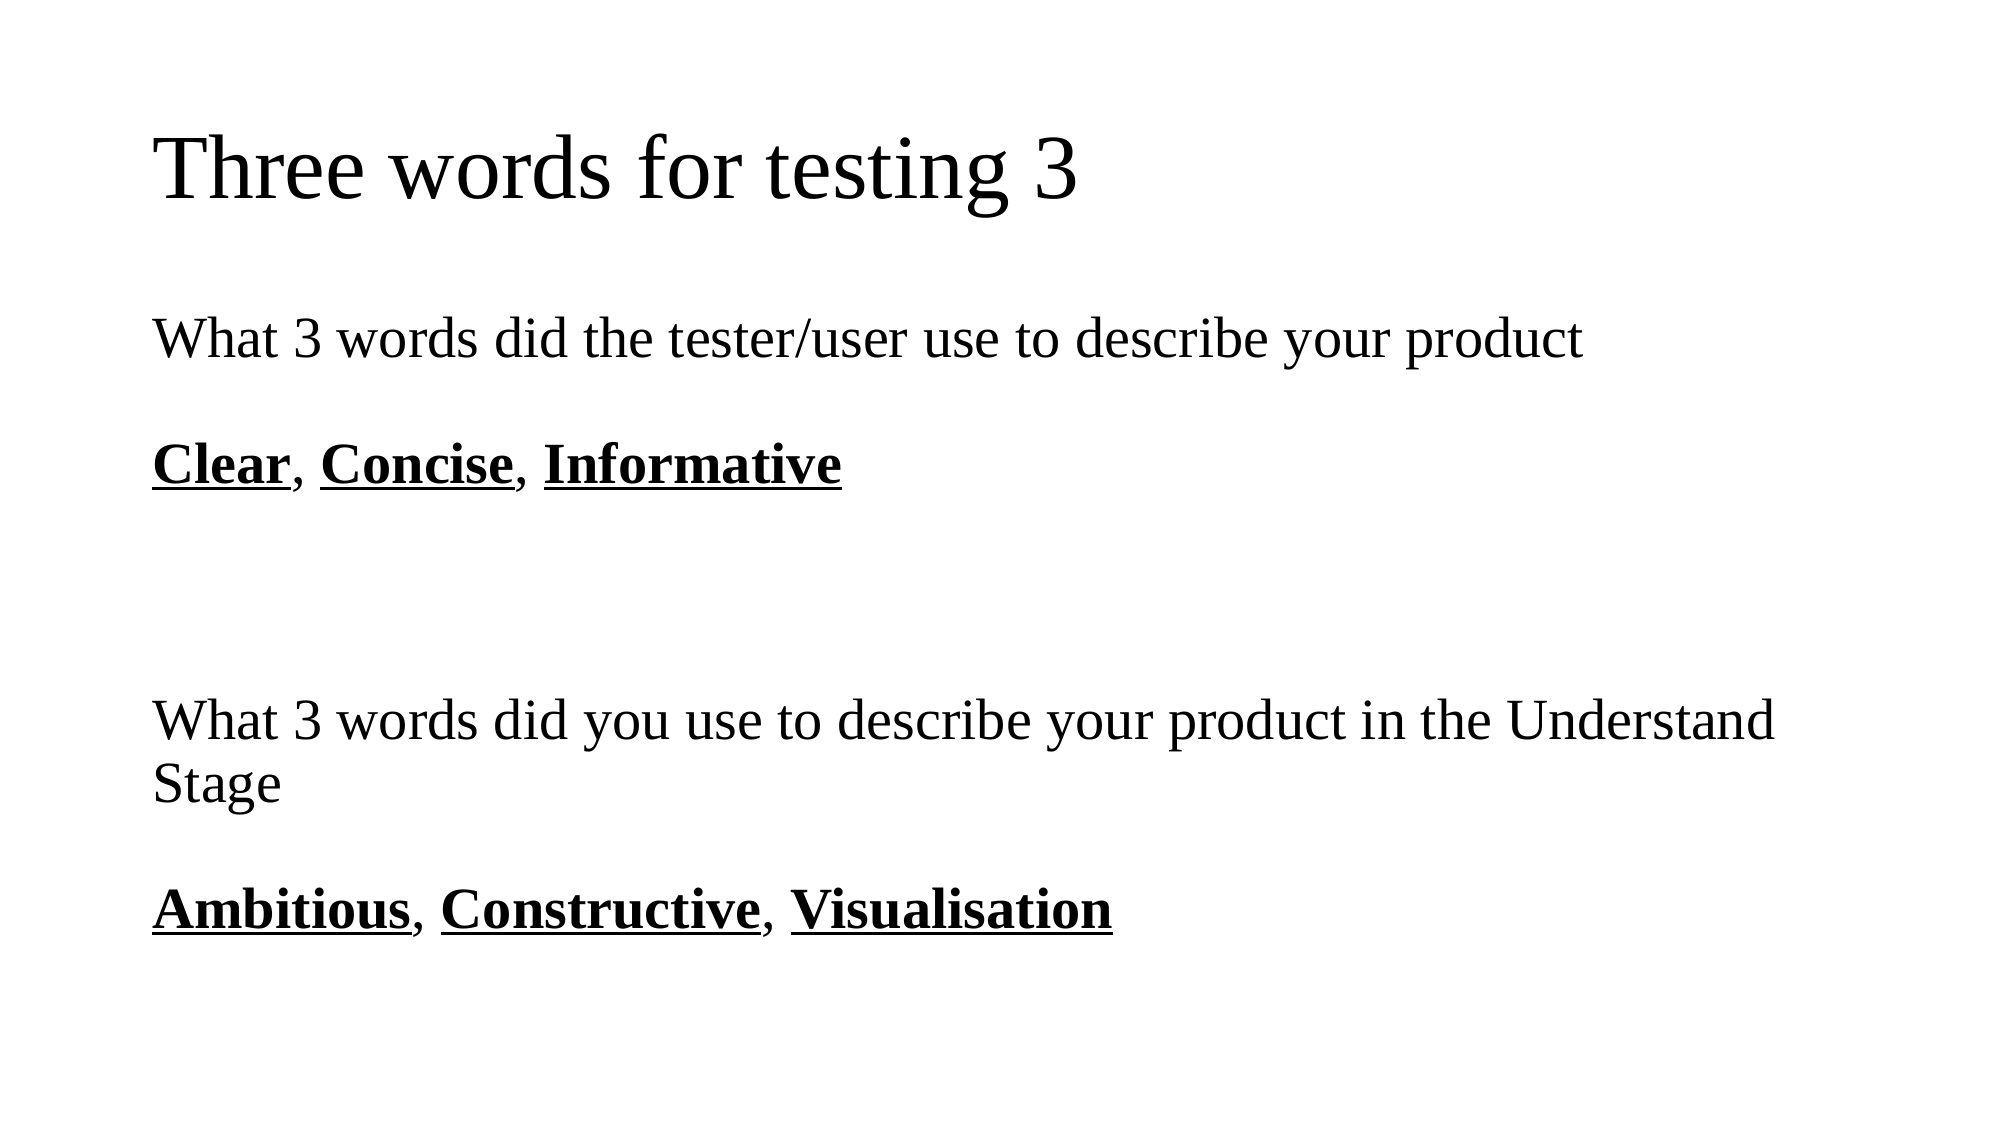

# Three words for testing 3
What 3 words did the tester/user use to describe your product

Clear, Concise, Informative
What 3 words did you use to describe your product in the Understand Stage

Ambitious, Constructive, Visualisation